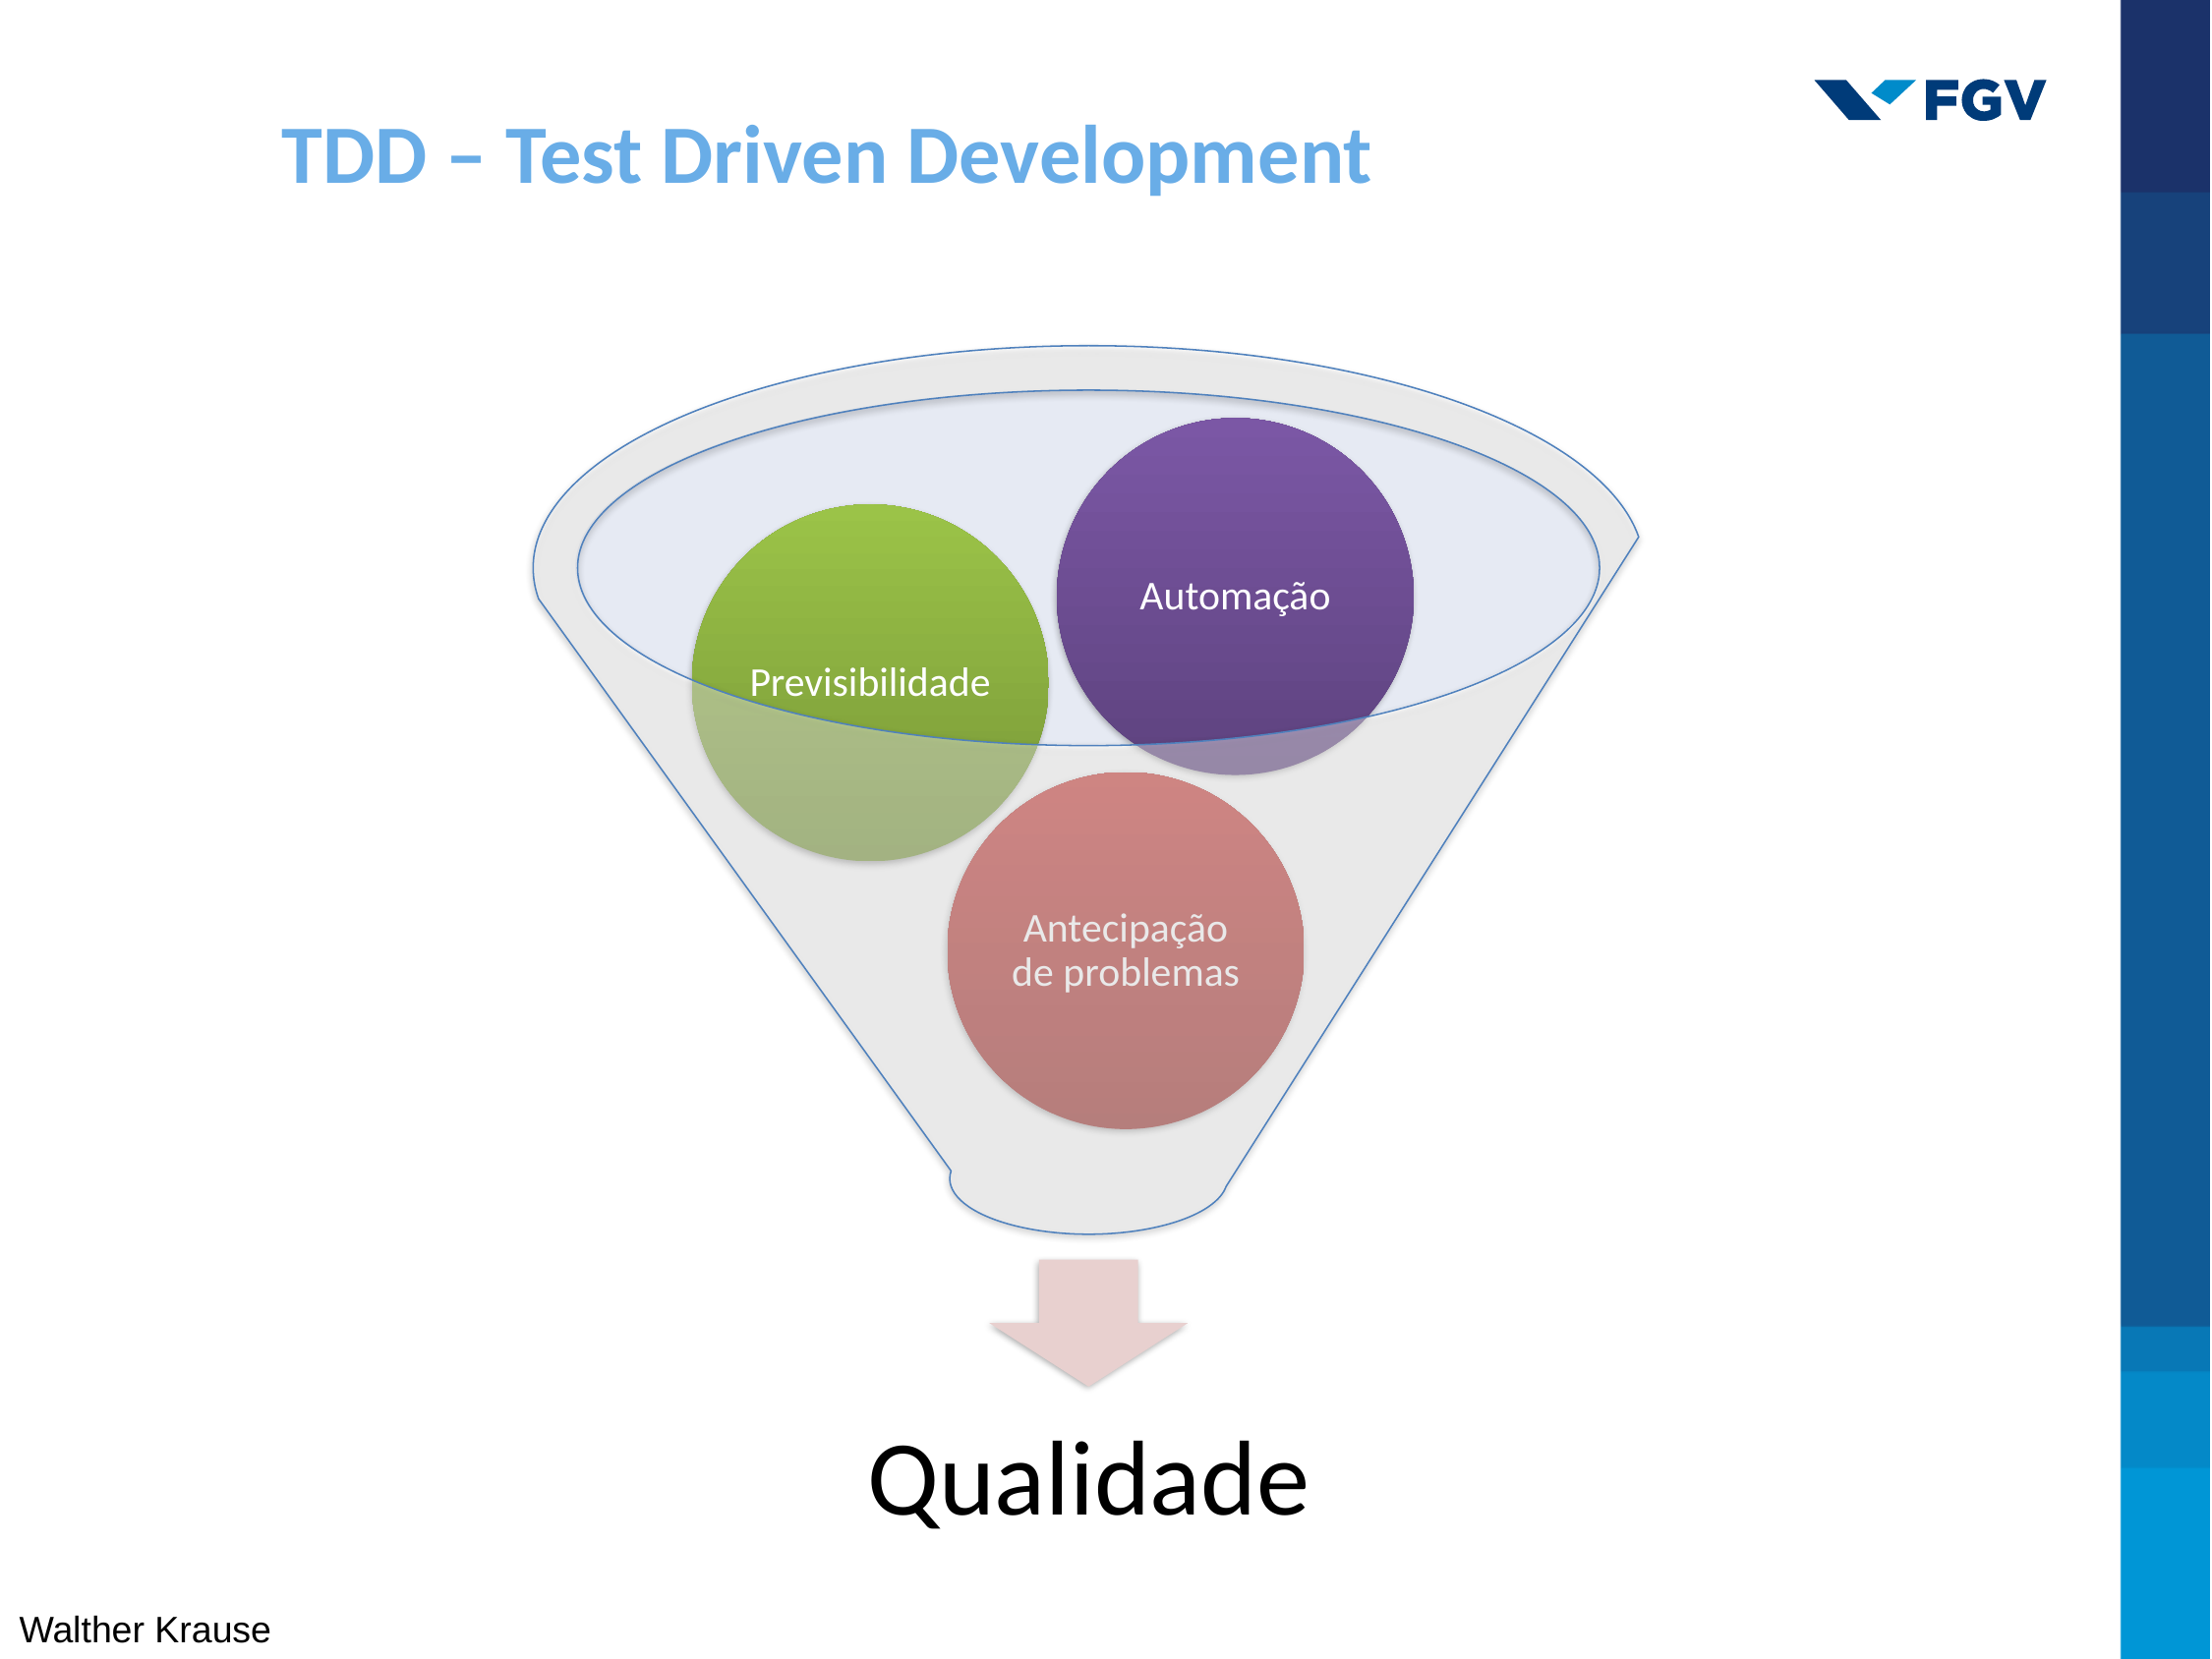

TDD – Test Driven Development
Qualidade
Antecipação de problemas
Previsibilidade
Automação